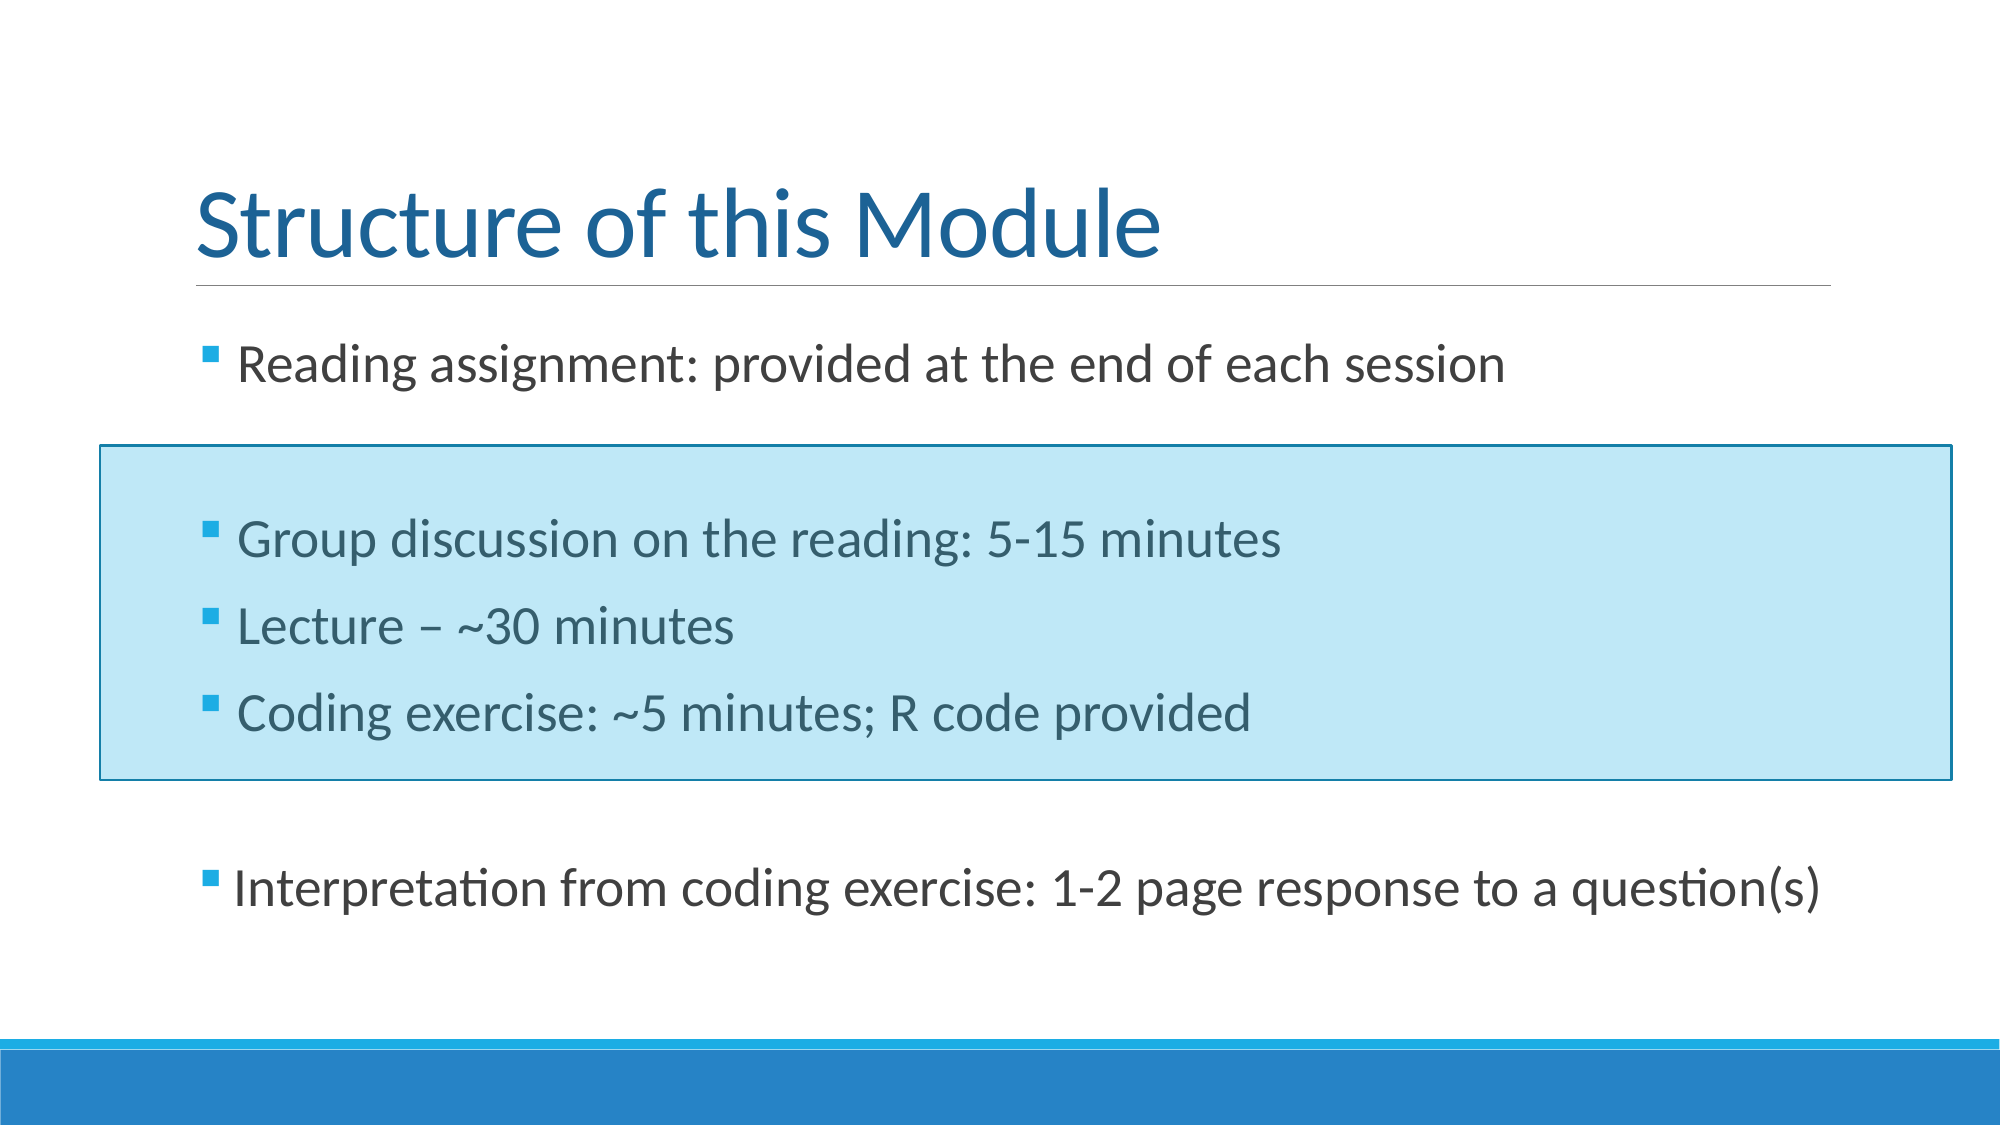

# Structure of this Module
 Reading assignment: provided at the end of each session

 Group discussion on the reading: 5-15 minutes
 Lecture – ~30 minutes
 Coding exercise: ~5 minutes; R code provided

Interpretation from coding exercise: 1-2 page response to a question(s)